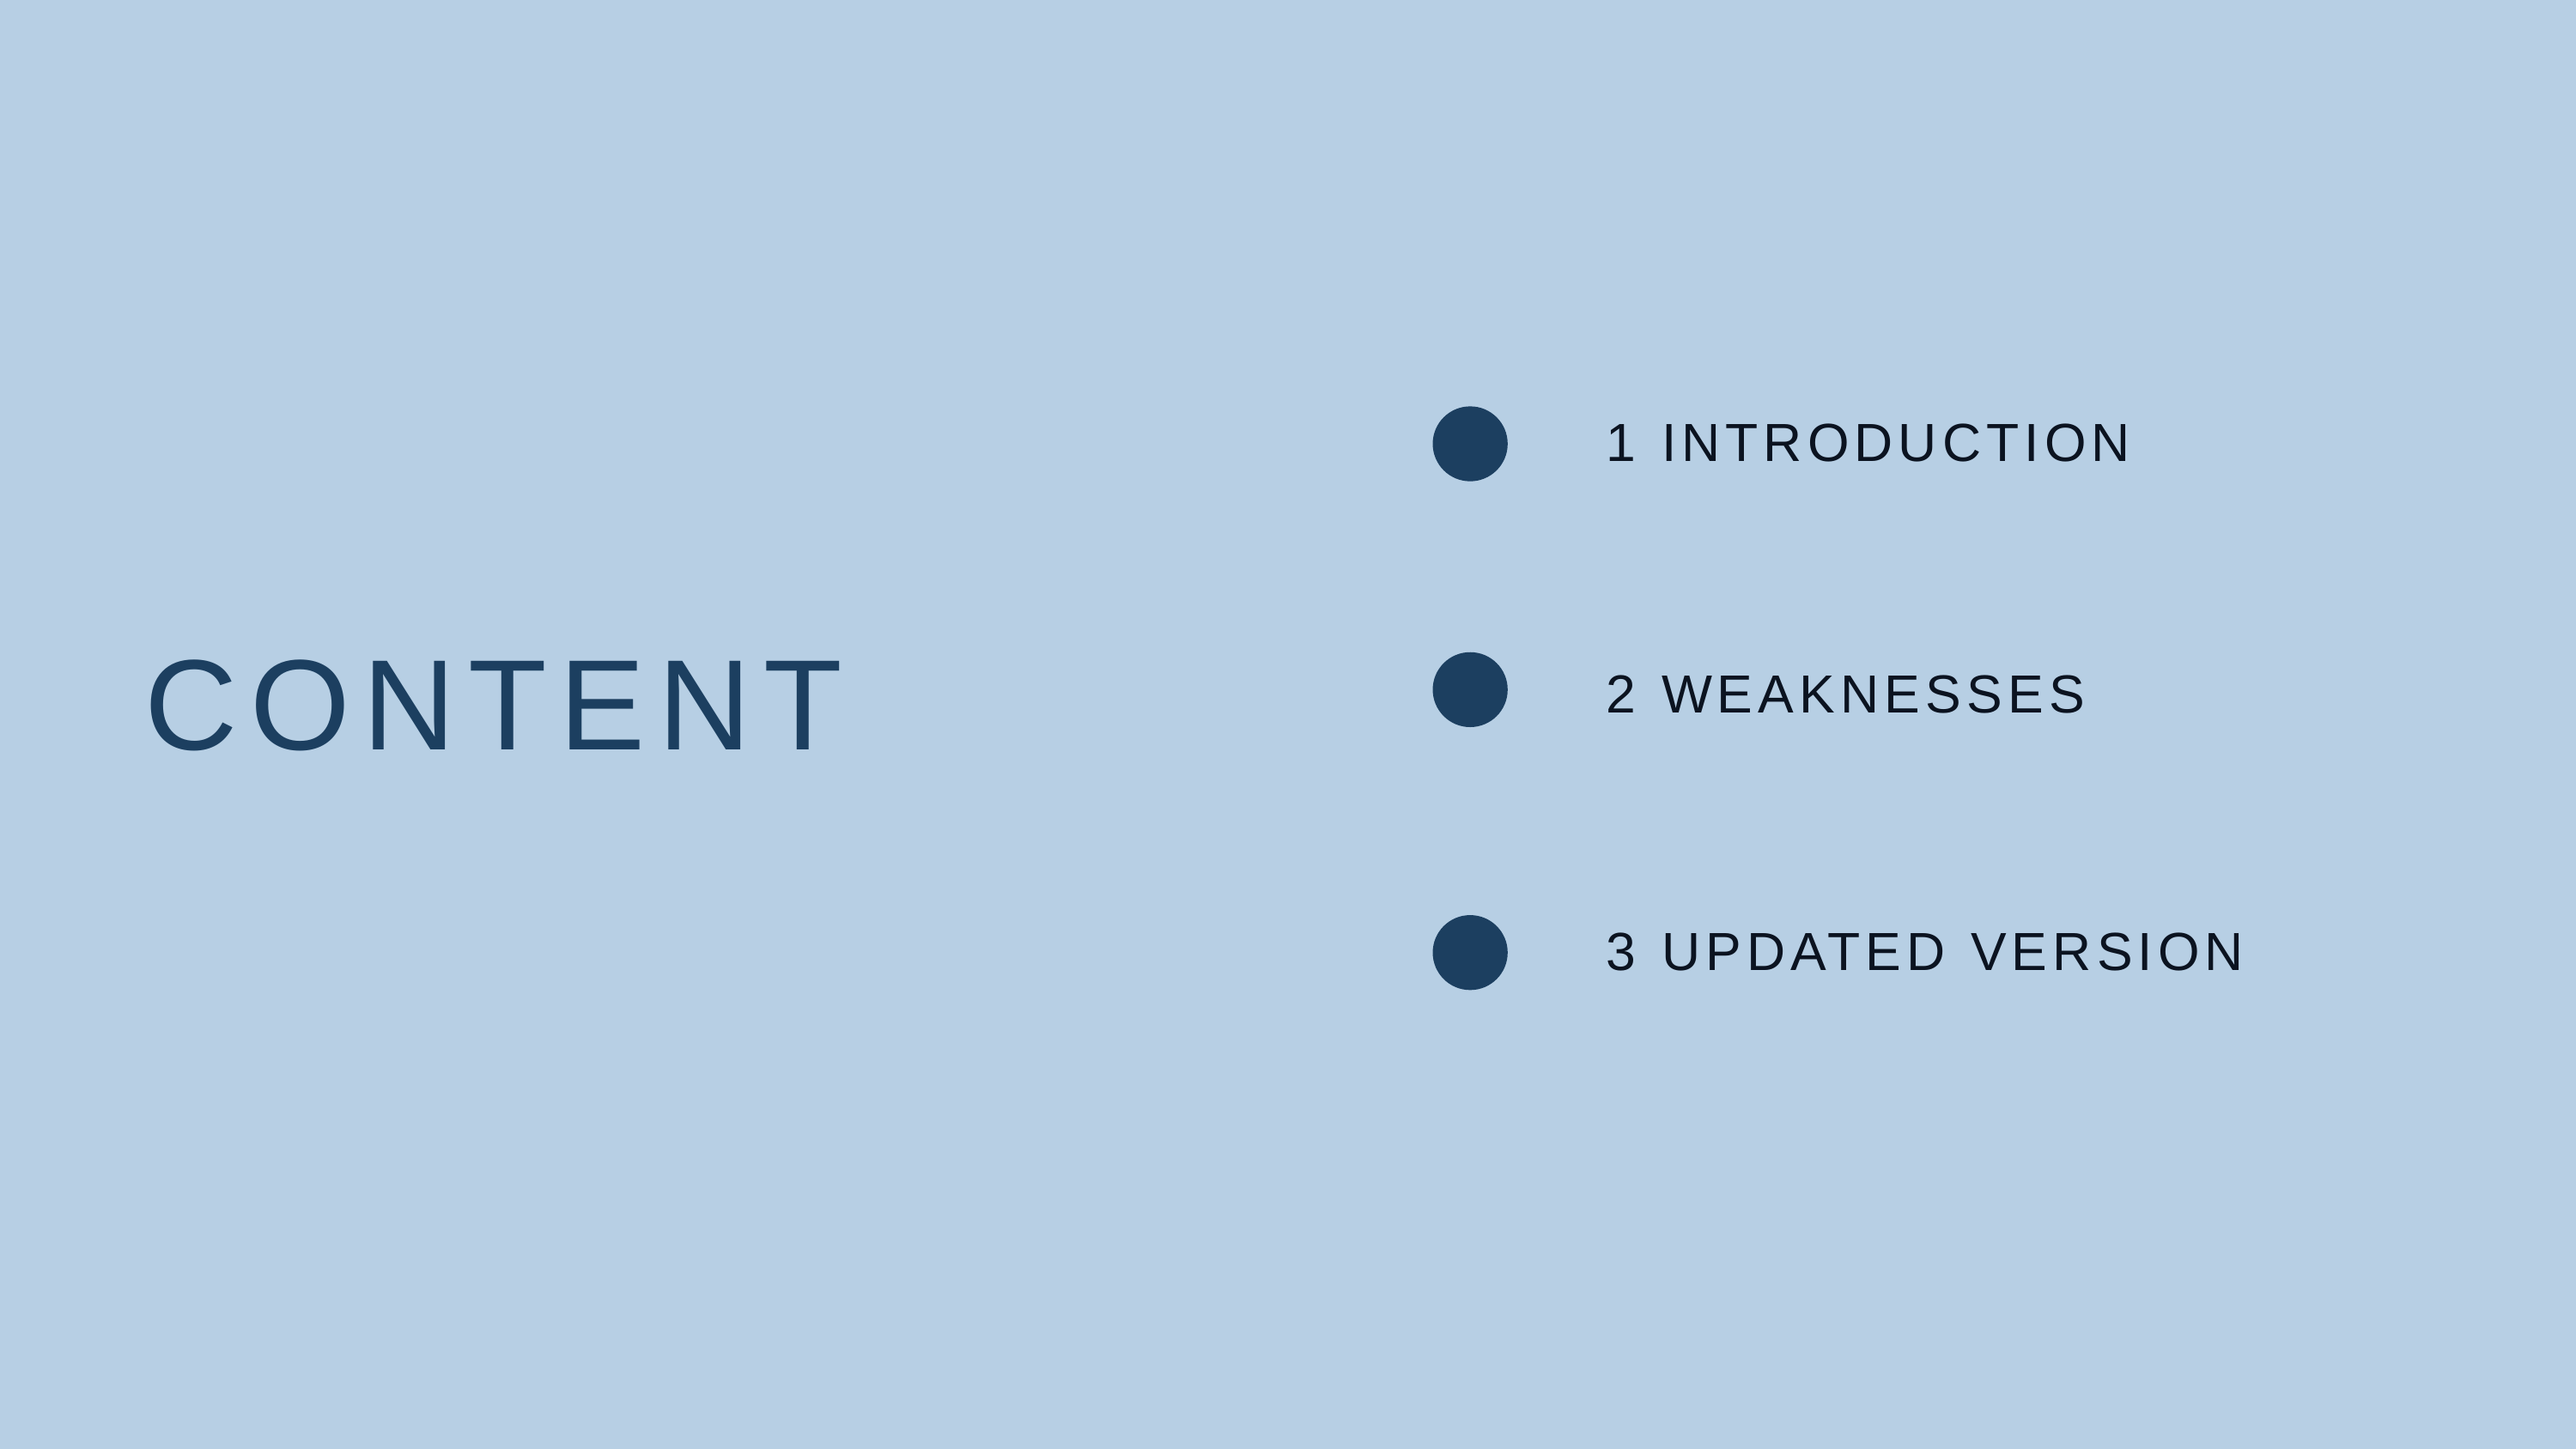

1 INTRODUCTION

CONTENT

2 WEAKNESSES
3 UPDATED VERSION